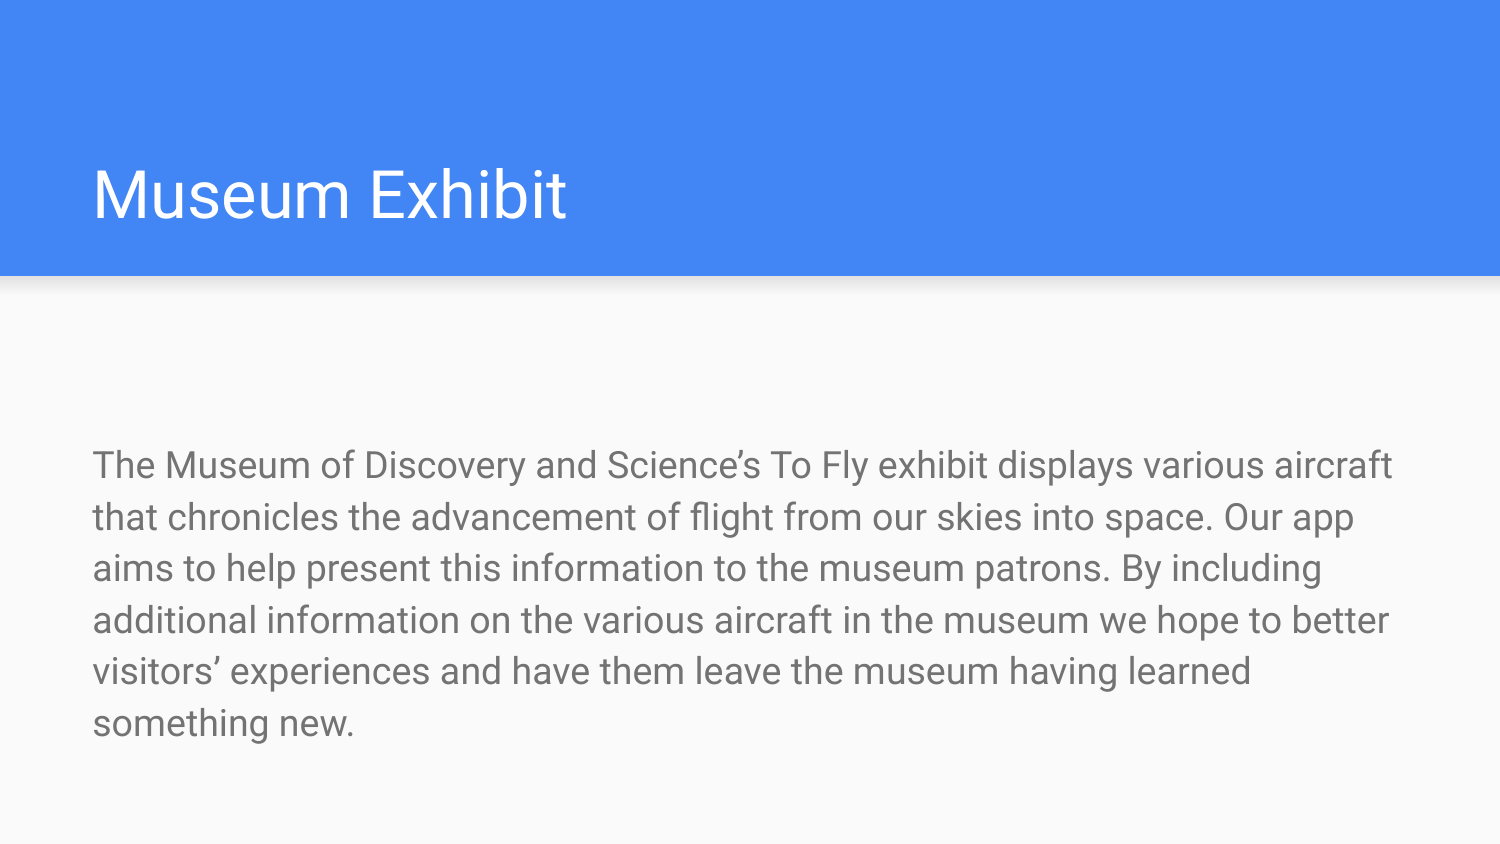

# Museum Exhibit
The Museum of Discovery and Science’s To Fly exhibit displays various aircraft that chronicles the advancement of flight from our skies into space. Our app aims to help present this information to the museum patrons. By including additional information on the various aircraft in the museum we hope to better visitors’ experiences and have them leave the museum having learned something new.